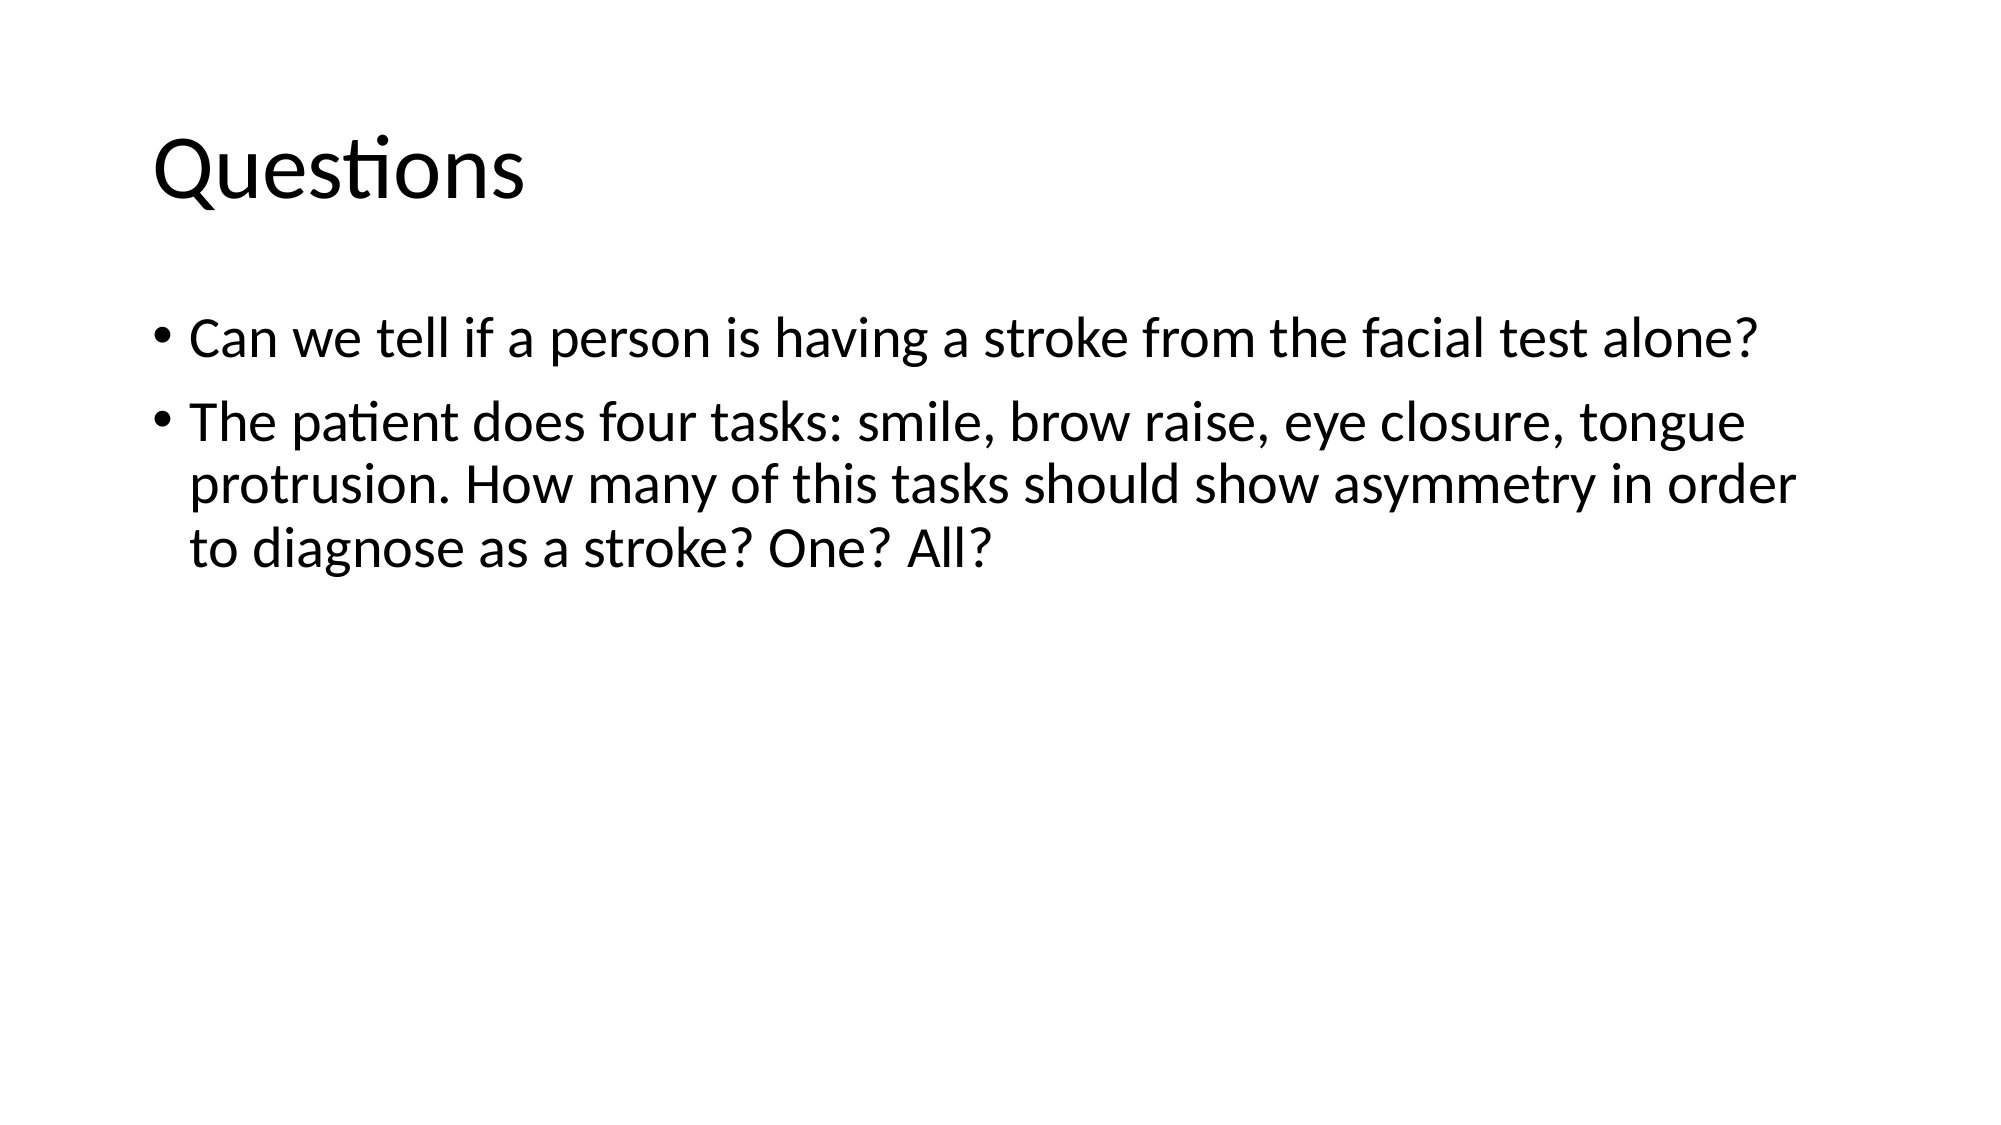

# Questions
Can we tell if a person is having a stroke from the facial test alone?
The patient does four tasks: smile, brow raise, eye closure, tongue protrusion. How many of this tasks should show asymmetry in order to diagnose as a stroke? One? All?